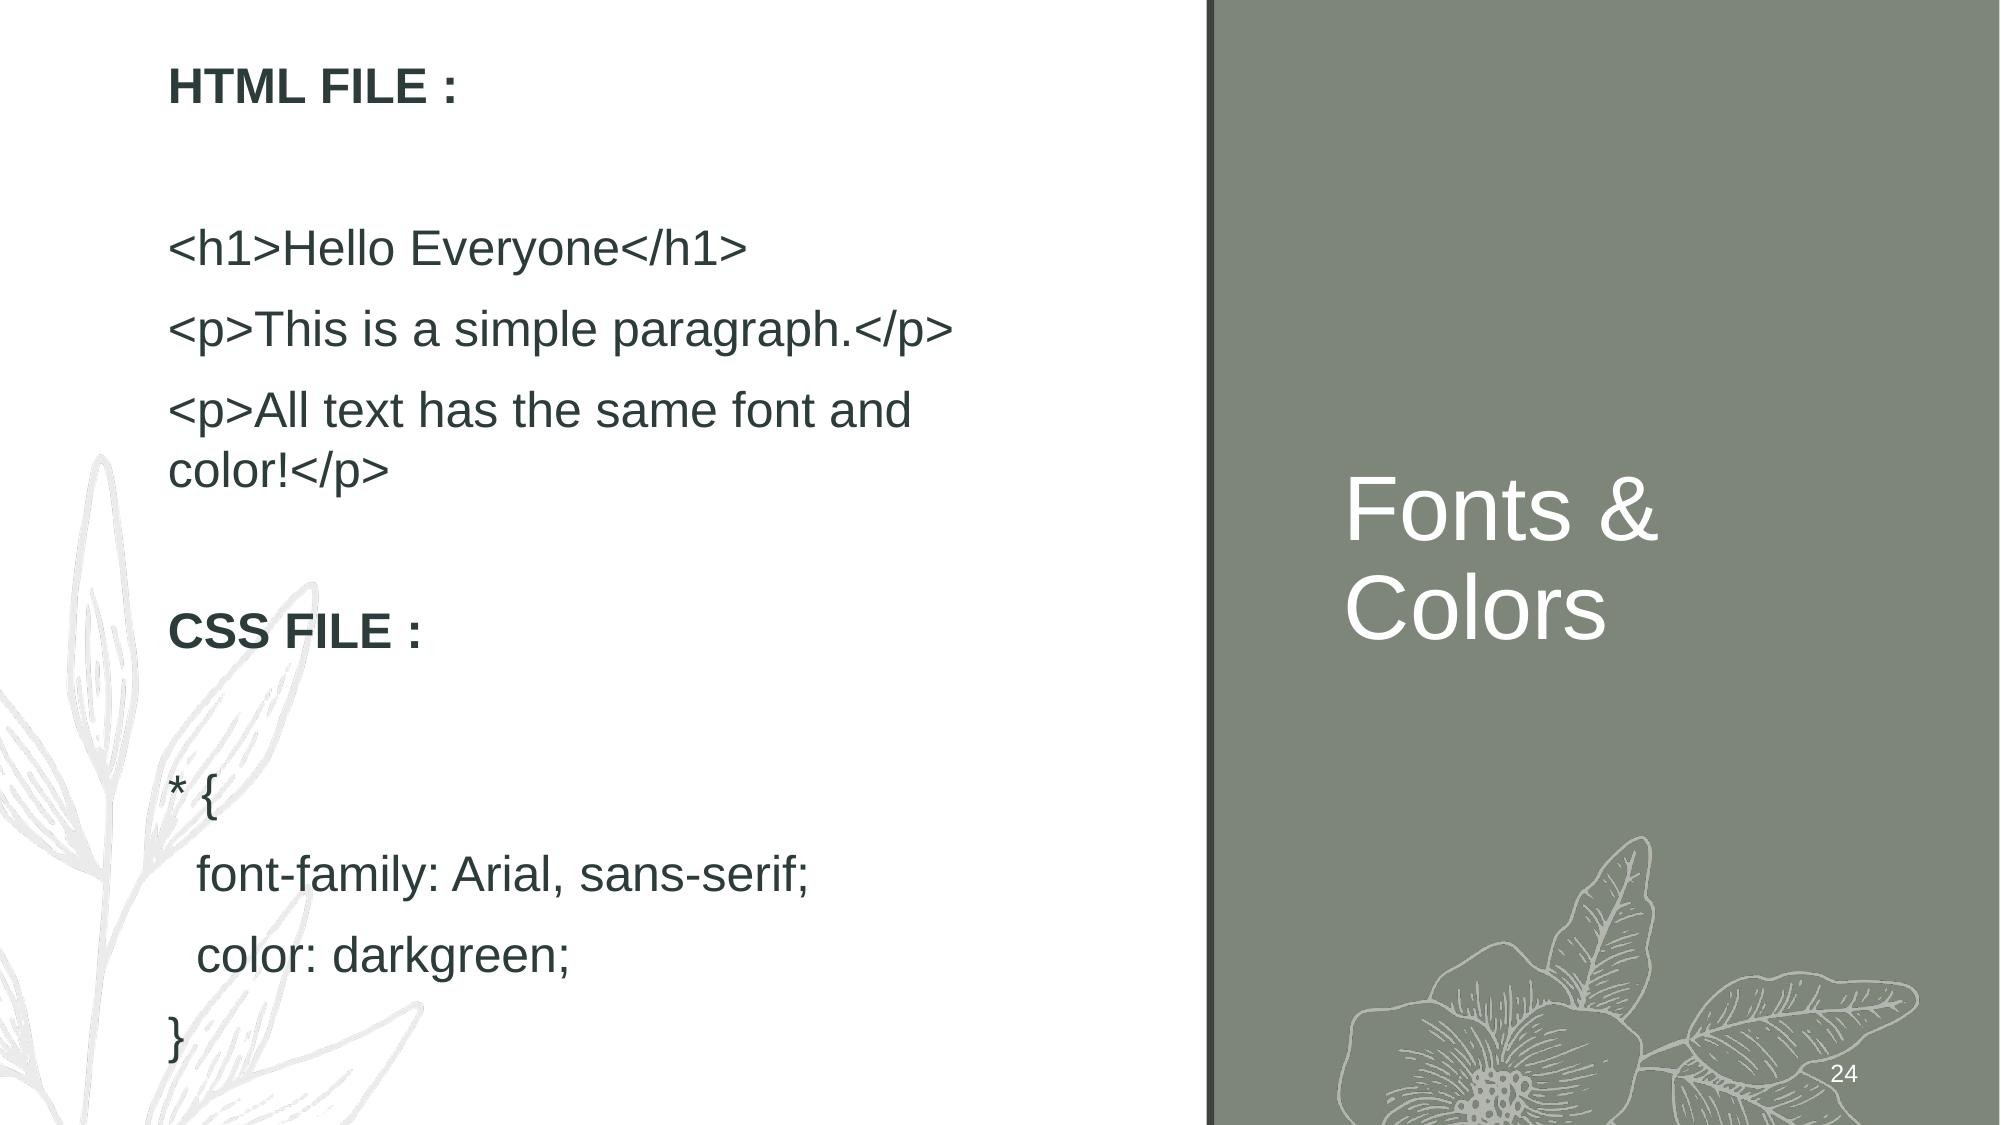

HTML FILE :

<h1>Hello Everyone</h1>
<p>This is a simple paragraph.</p>
<p>All text has the same font and color!</p>

CSS FILE :

* {
  font-family: Arial, sans-serif;
  color: darkgreen;
}
# Fonts & Colors
24